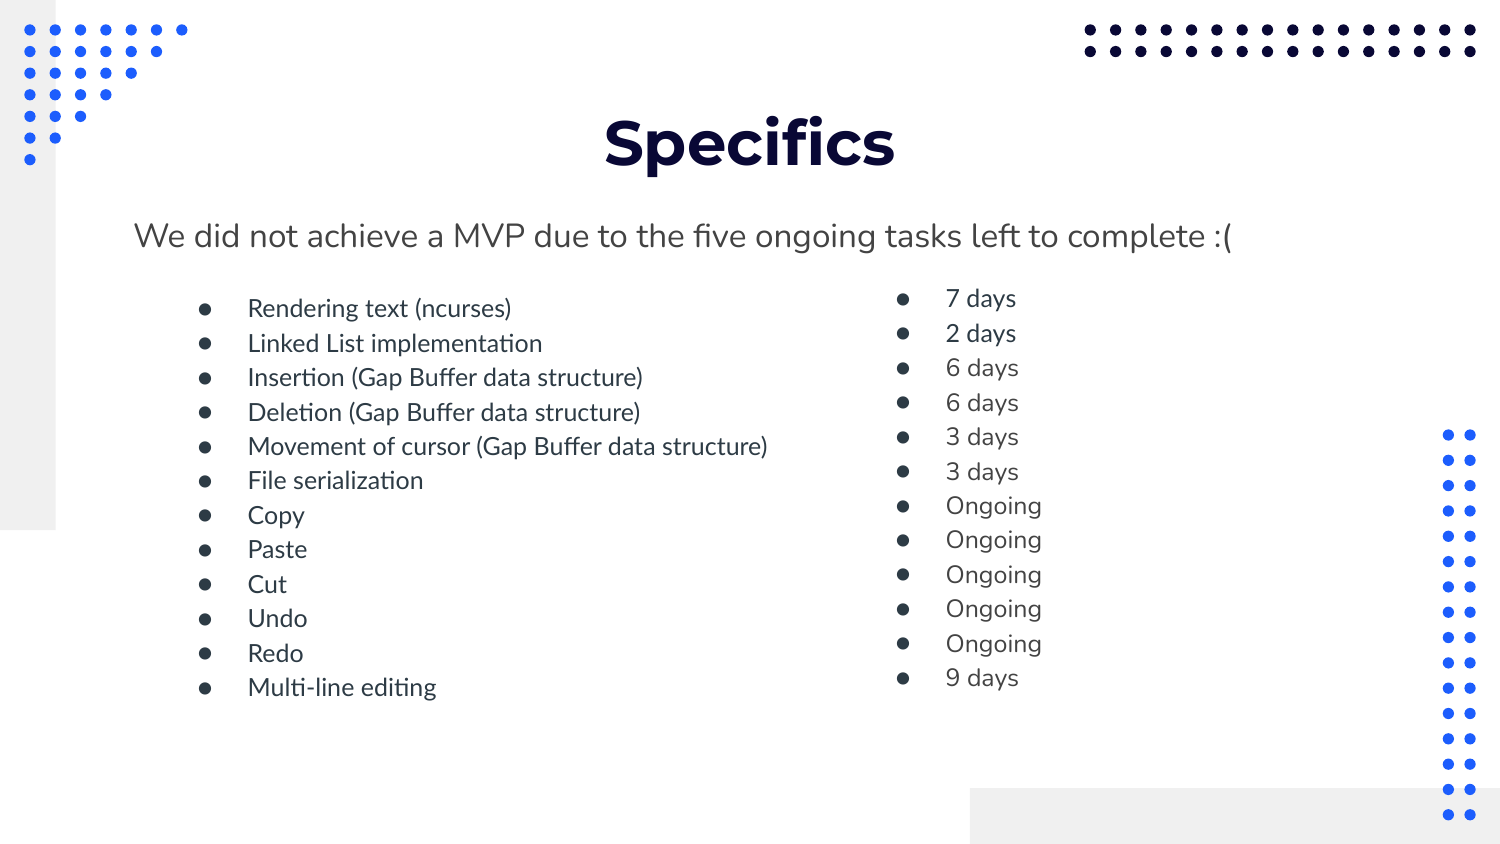

# Specifics
We did not achieve a MVP due to the five ongoing tasks left to complete :(

Rendering text (ncurses)
Linked List implementation
Insertion (Gap Buffer data structure)
Deletion (Gap Buffer data structure)
Movement of cursor (Gap Buffer data structure)
File serialization
Copy
Paste
Cut
Undo
Redo
Multi-line editing

7 days
2 days
6 days
6 days
3 days
3 days
Ongoing
Ongoing
Ongoing
Ongoing
Ongoing
9 days